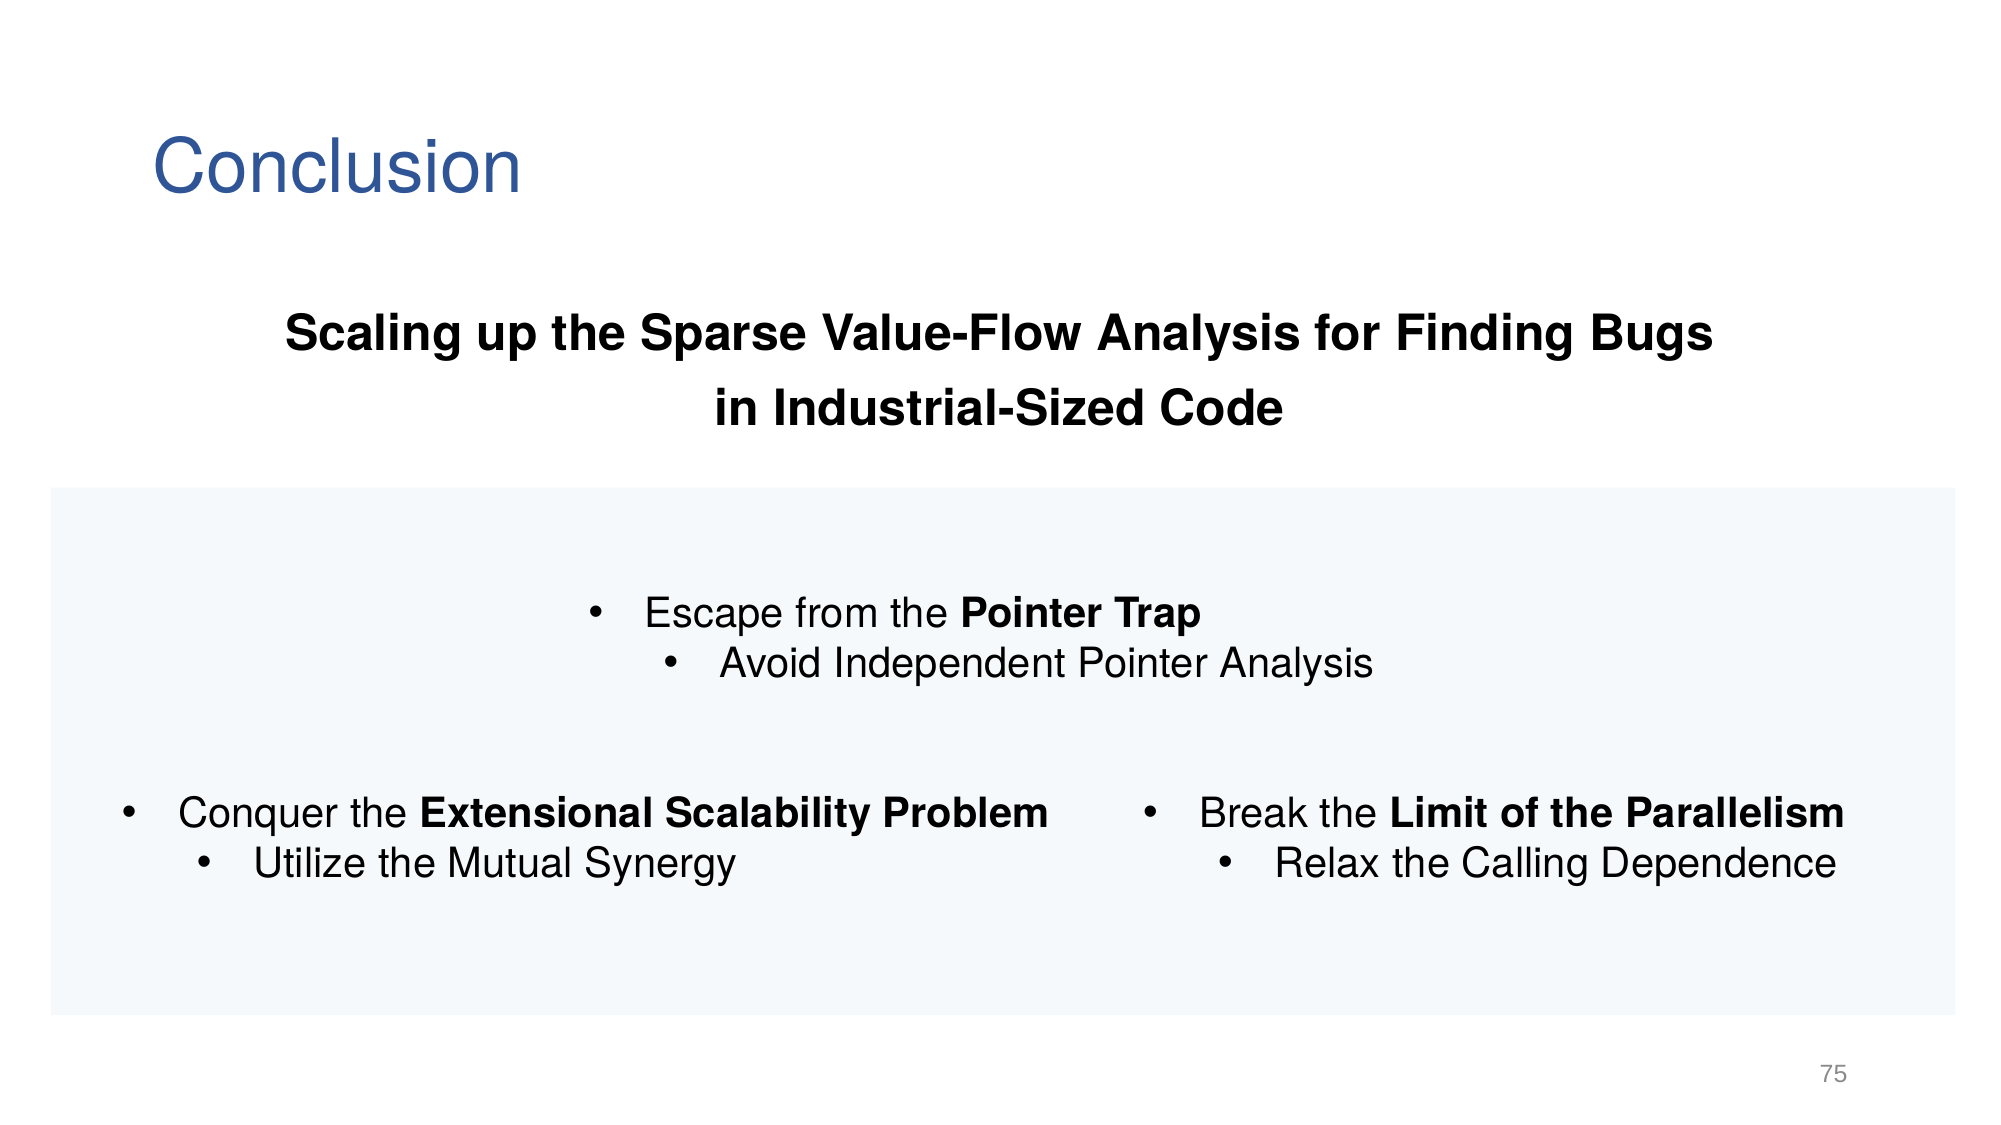

# Conclusion
Scaling up the Sparse Value-Flow Analysis for Finding Bugs
in Industrial-Sized Code

Escape from the Pointer Trap
Avoid Independent Pointer Analysis
Conquer the Extensional Scalability Problem
Utilize the Mutual Synergy
Break the Limit of the Parallelism
Relax the Calling Dependence
75